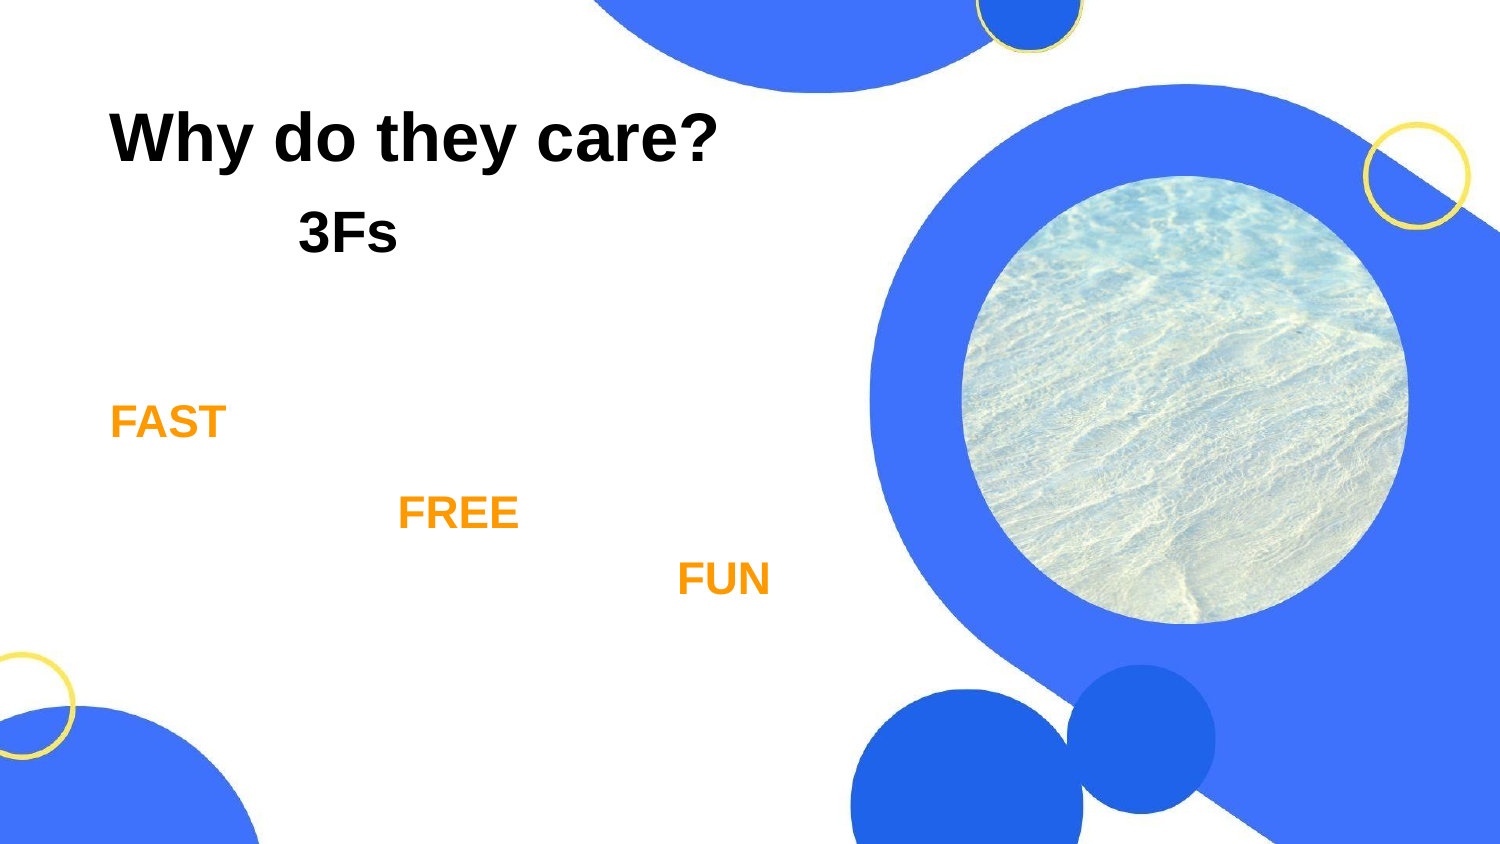

Why do they care?
3Fs
FAST
FREE
FUN